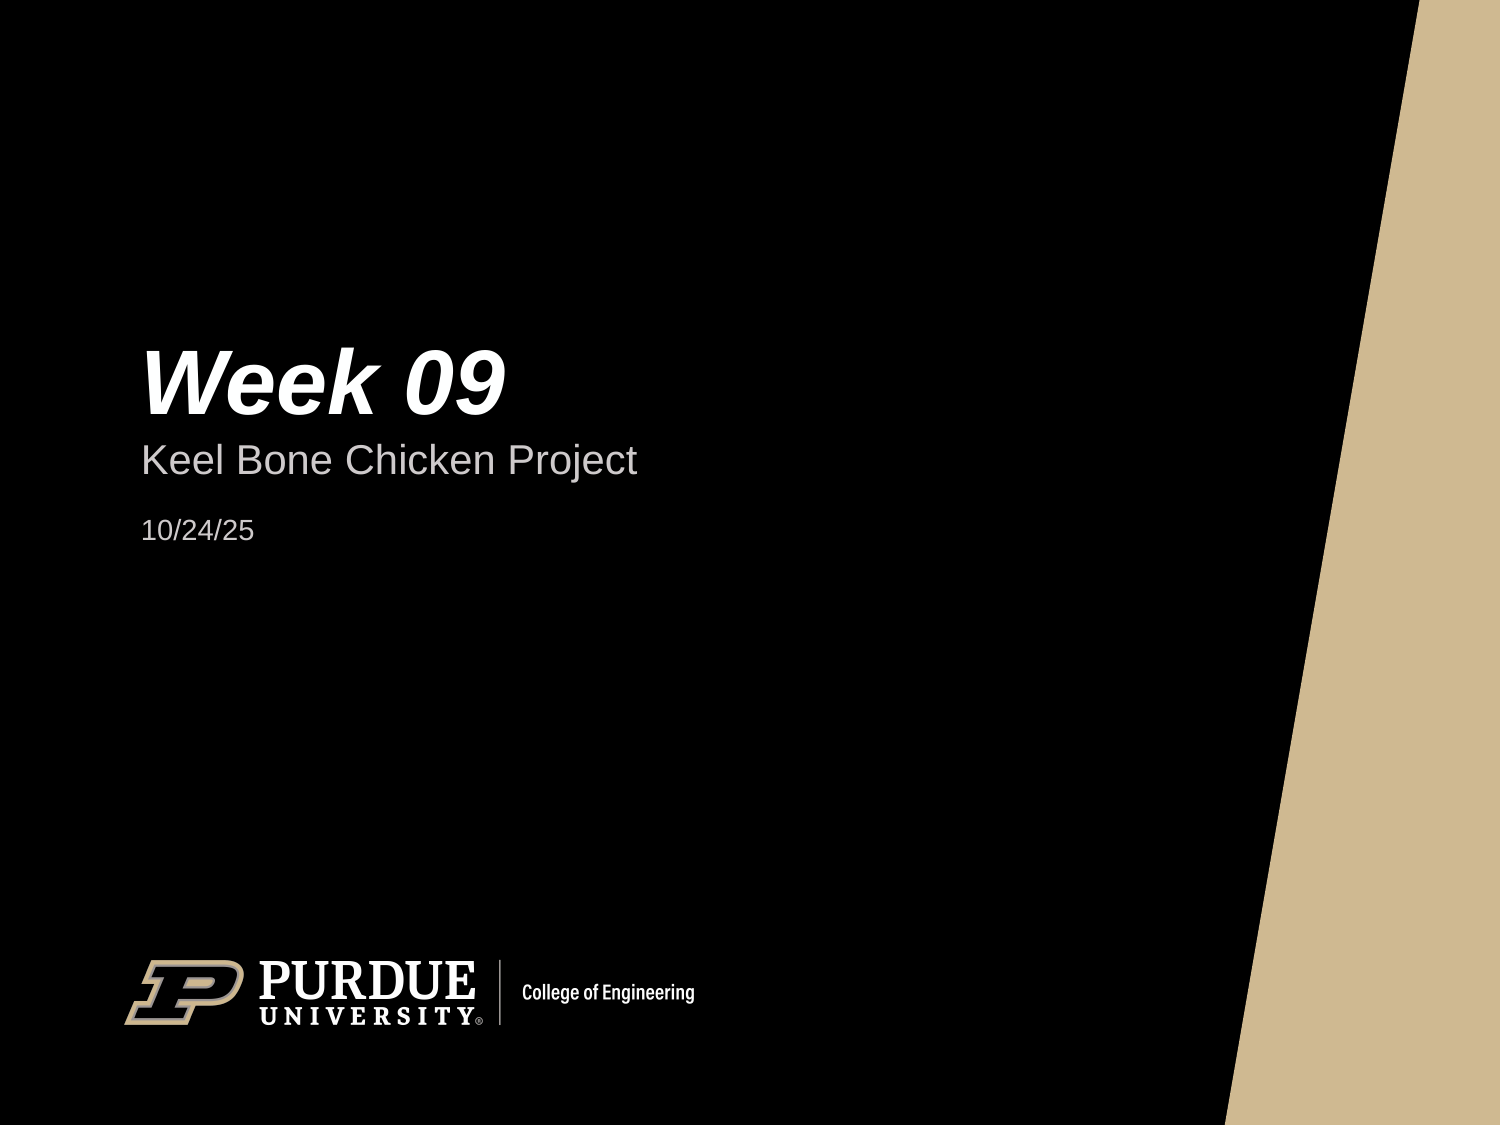

# Week 09
Keel Bone Chicken Project
10/24/25